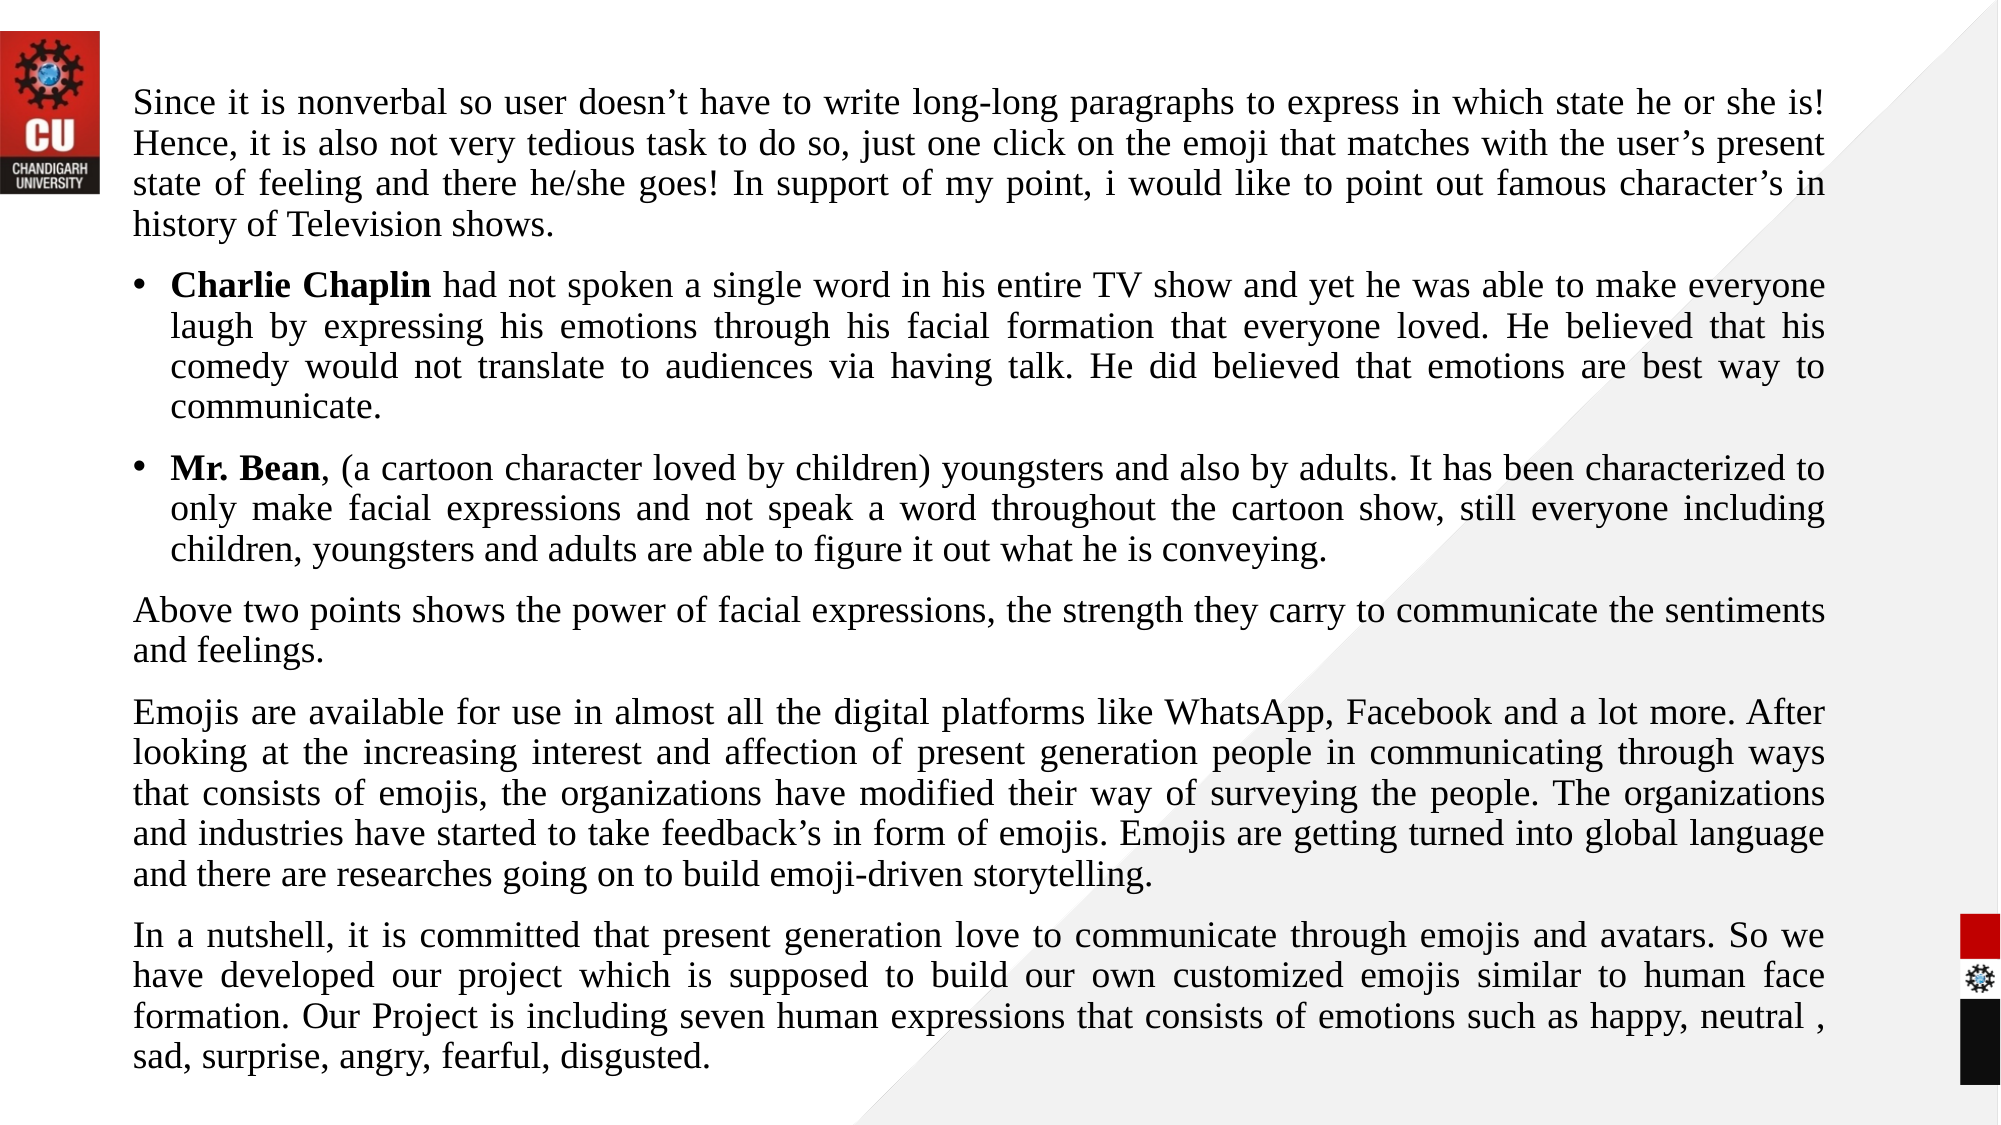

Since it is nonverbal so user doesn’t have to write long-long paragraphs to express in which state he or she is! Hence, it is also not very tedious task to do so, just one click on the emoji that matches with the user’s present state of feeling and there he/she goes! In support of my point, i would like to point out famous character’s in history of Television shows.
Charlie Chaplin had not spoken a single word in his entire TV show and yet he was able to make everyone laugh by expressing his emotions through his facial formation that everyone loved. He believed that his comedy would not translate to audiences via having talk. He did believed that emotions are best way to communicate.
Mr. Bean, (a cartoon character loved by children) youngsters and also by adults. It has been characterized to only make facial expressions and not speak a word throughout the cartoon show, still everyone including children, youngsters and adults are able to figure it out what he is conveying.
Above two points shows the power of facial expressions, the strength they carry to communicate the sentiments and feelings.
Emojis are available for use in almost all the digital platforms like WhatsApp, Facebook and a lot more. After looking at the increasing interest and affection of present generation people in communicating through ways that consists of emojis, the organizations have modified their way of surveying the people. The organizations and industries have started to take feedback’s in form of emojis. Emojis are getting turned into global language and there are researches going on to build emoji-driven storytelling.
In a nutshell, it is committed that present generation love to communicate through emojis and avatars. So we have developed our project which is supposed to build our own customized emojis similar to human face formation. Our Project is including seven human expressions that consists of emotions such as happy, neutral , sad, surprise, angry, fearful, disgusted.

4